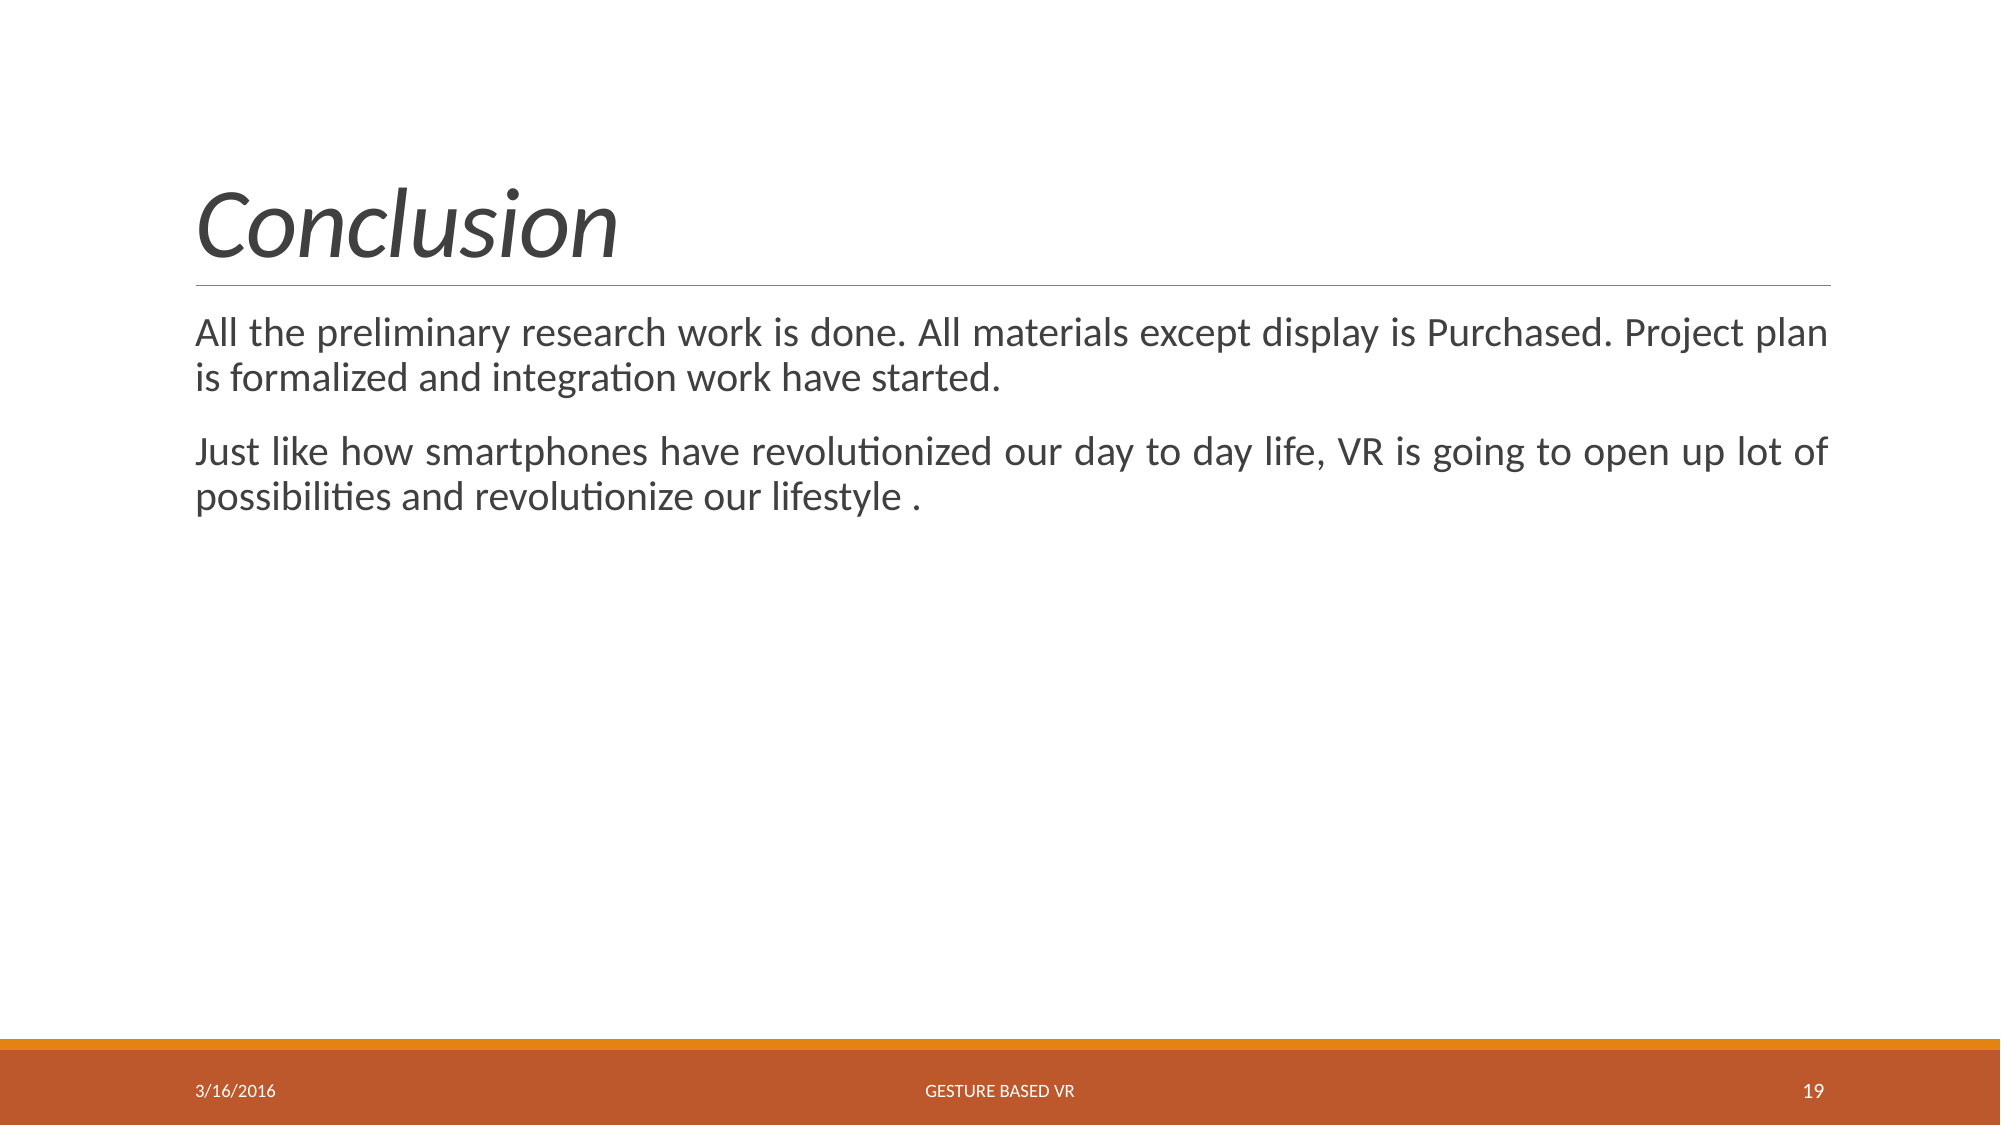

# Conclusion
All the preliminary research work is done. All materials except display is Purchased. Project plan is formalized and integration work have started.
Just like how smartphones have revolutionized our day to day life, VR is going to open up lot of possibilities and revolutionize our lifestyle .
3/16/2016
Gesture Based VR
19